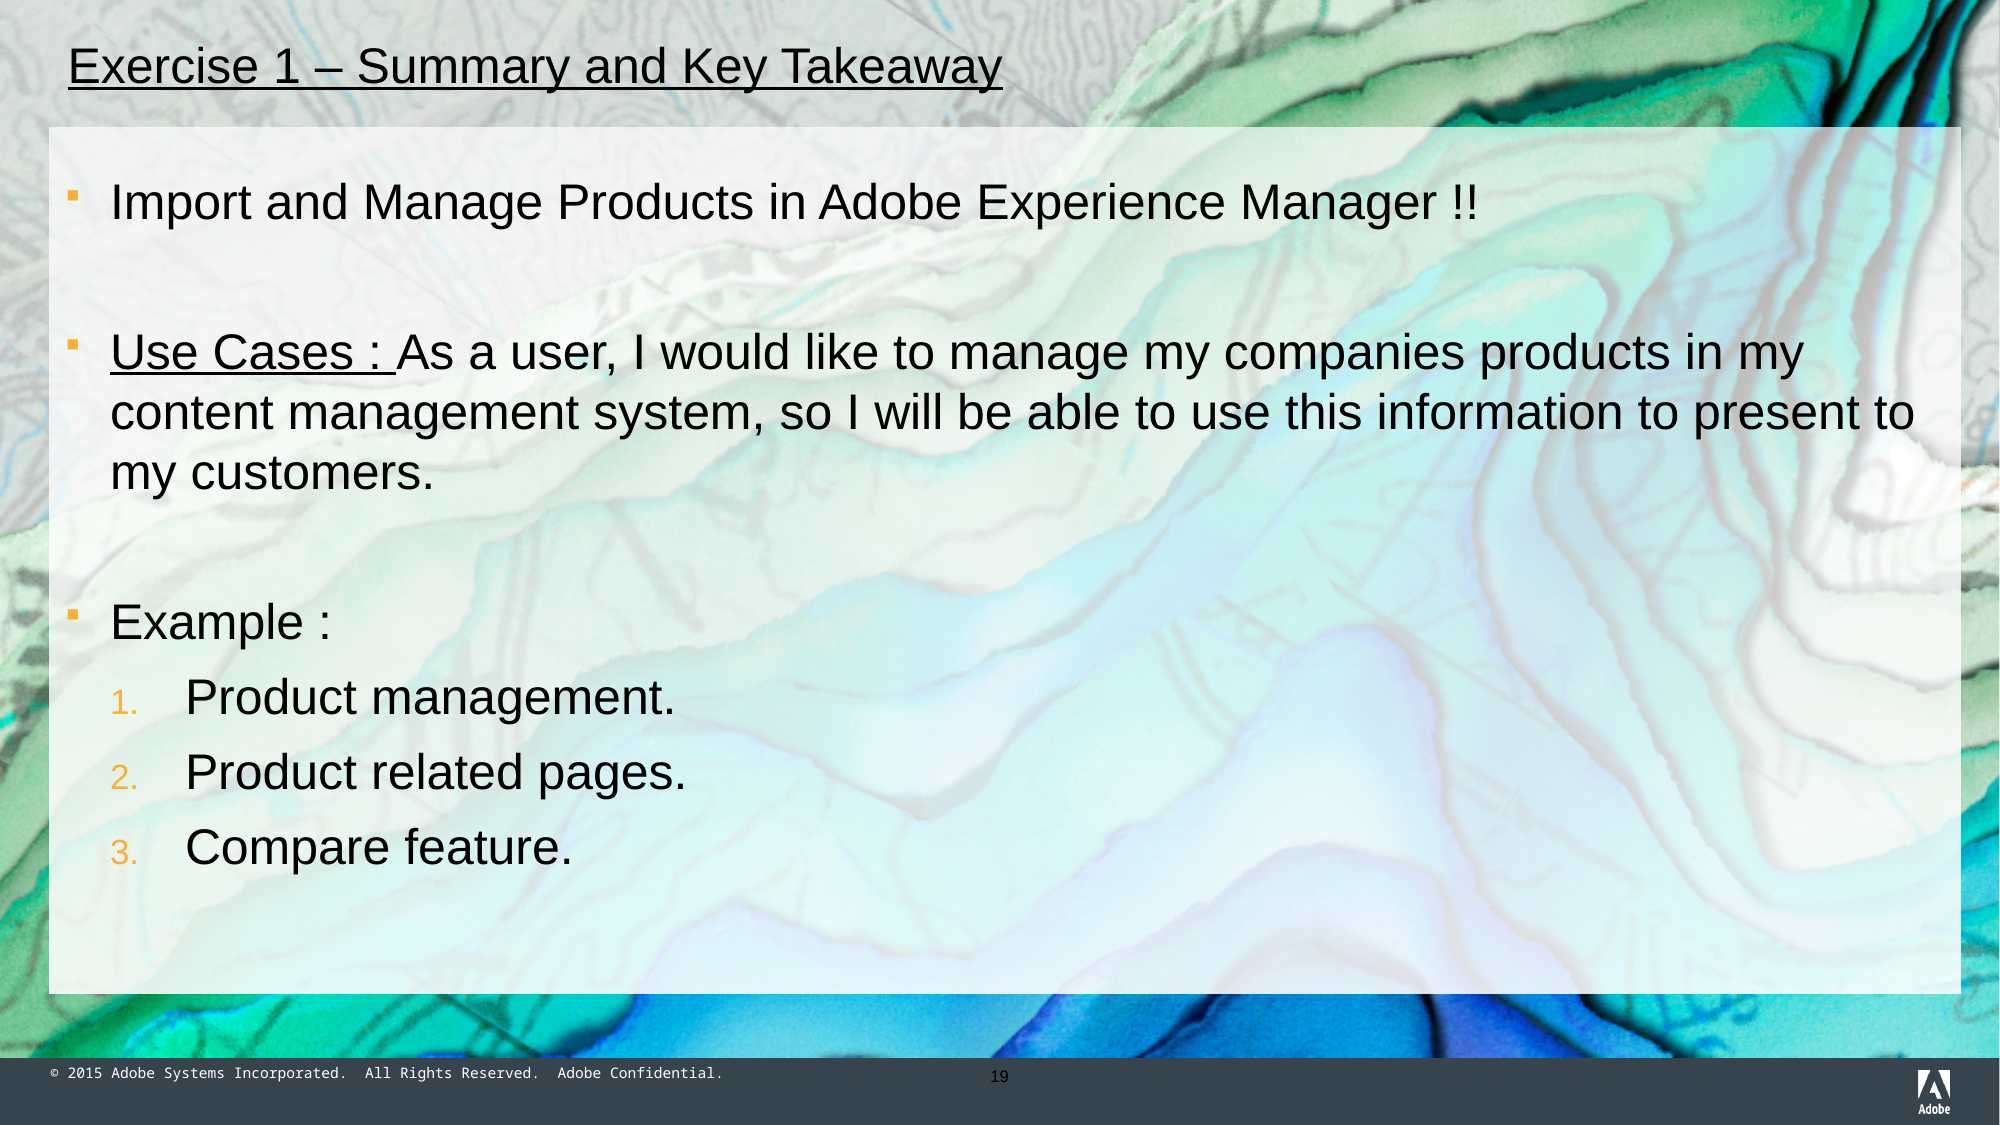

# Exercise 1 – Summary and Key Takeaway

Import and Manage Products in Adobe Experience Manager !!

Use Cases : As a user, I would like to manage my companies products in my content management system, so I will be able to use this information to present to my customers.

Example :
Product management.
Product related pages.
Compare feature.
19